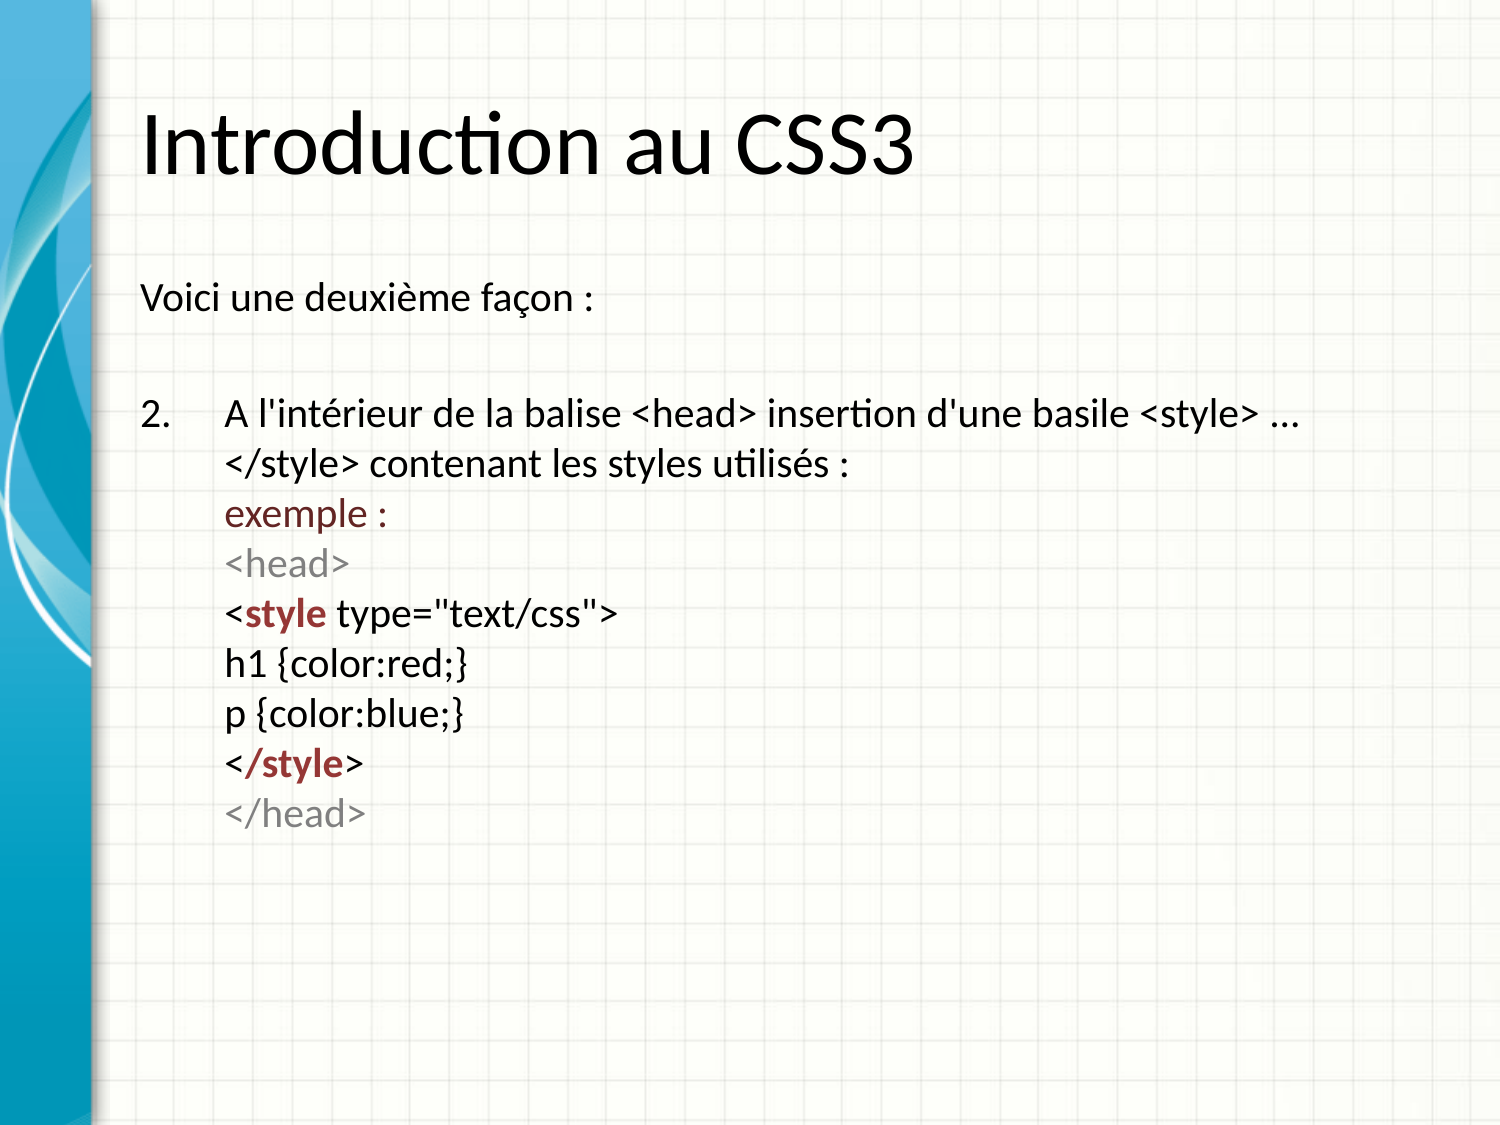

# Introduction au CSS3
Voici une deuxième façon :

A l'intérieur de la balise <head> insertion d'une basile <style> ... </style> contenant les styles utilisés :
exemple :
<head>
<style type="text/css">
h1 {color:red;}
p {color:blue;}
</style>
</head>